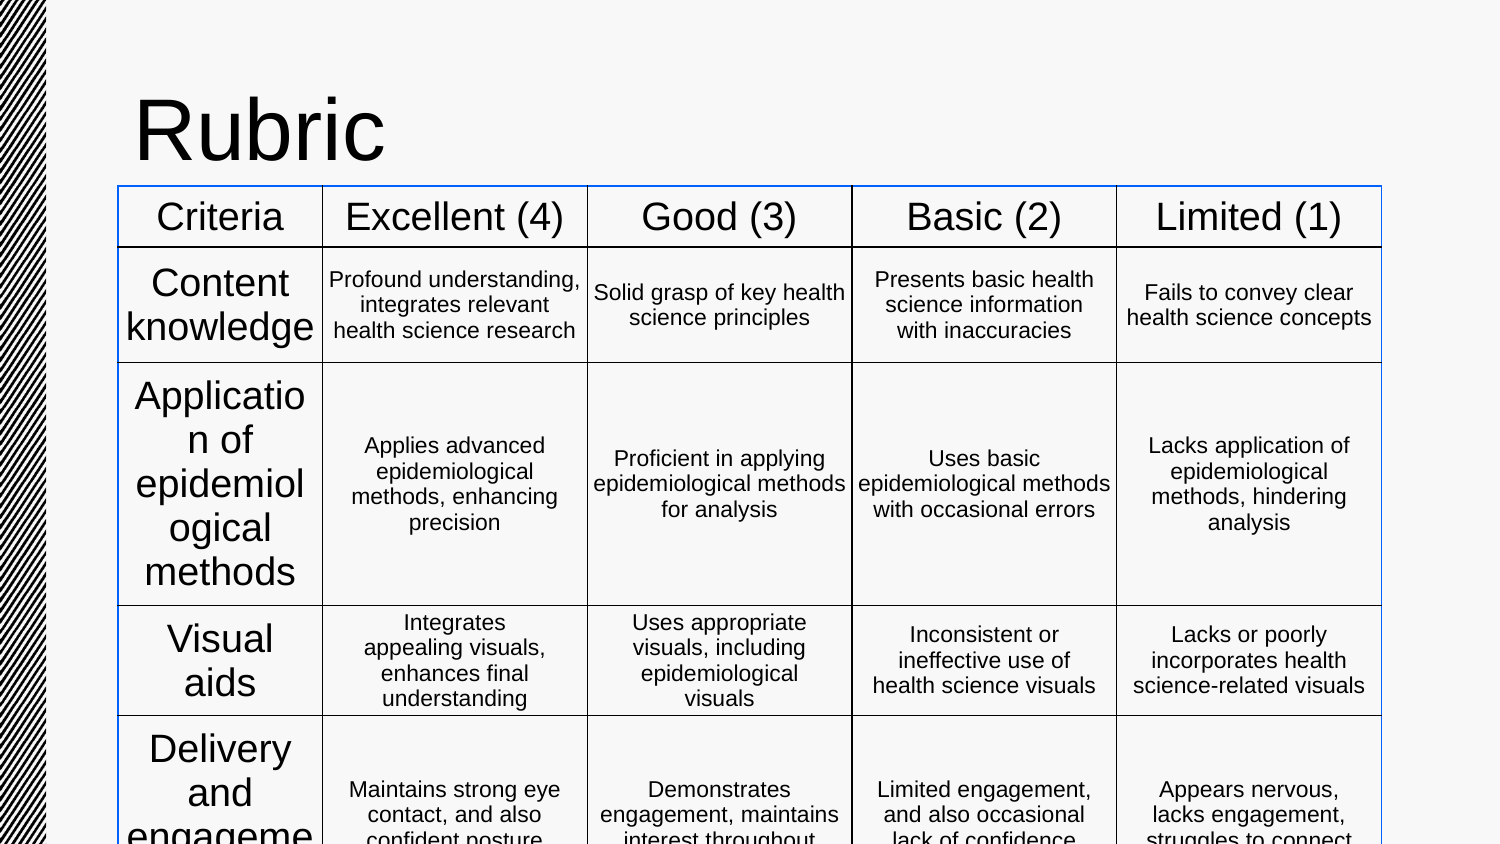

# Rubric
| Criteria | Excellent (4) | Good (3) | Basic (2) | Limited (1) |
| --- | --- | --- | --- | --- |
| Content knowledge | Profound understanding, integrates relevant health science research | Solid grasp of key health science principles | Presents basic health science information with inaccuracies | Fails to convey clear health science concepts |
| Application of epidemiological methods | Applies advanced epidemiological methods, enhancing precision | Proficient in applying epidemiological methods for analysis | Uses basic epidemiological methods with occasional errors | Lacks application of epidemiological methods, hindering analysis |
| Visual aids | Integrates appealing visuals, enhances final understanding | Uses appropriate visuals, including epidemiological visuals | Inconsistent or ineffective use of health science visuals | Lacks or poorly incorporates health science-related visuals |
| Delivery and engagement | Maintains strong eye contact, and also confident posture | Demonstrates engagement, maintains interest throughout | Limited engagement, and also occasional lack of confidence | Appears nervous, lacks engagement, struggles to connect |